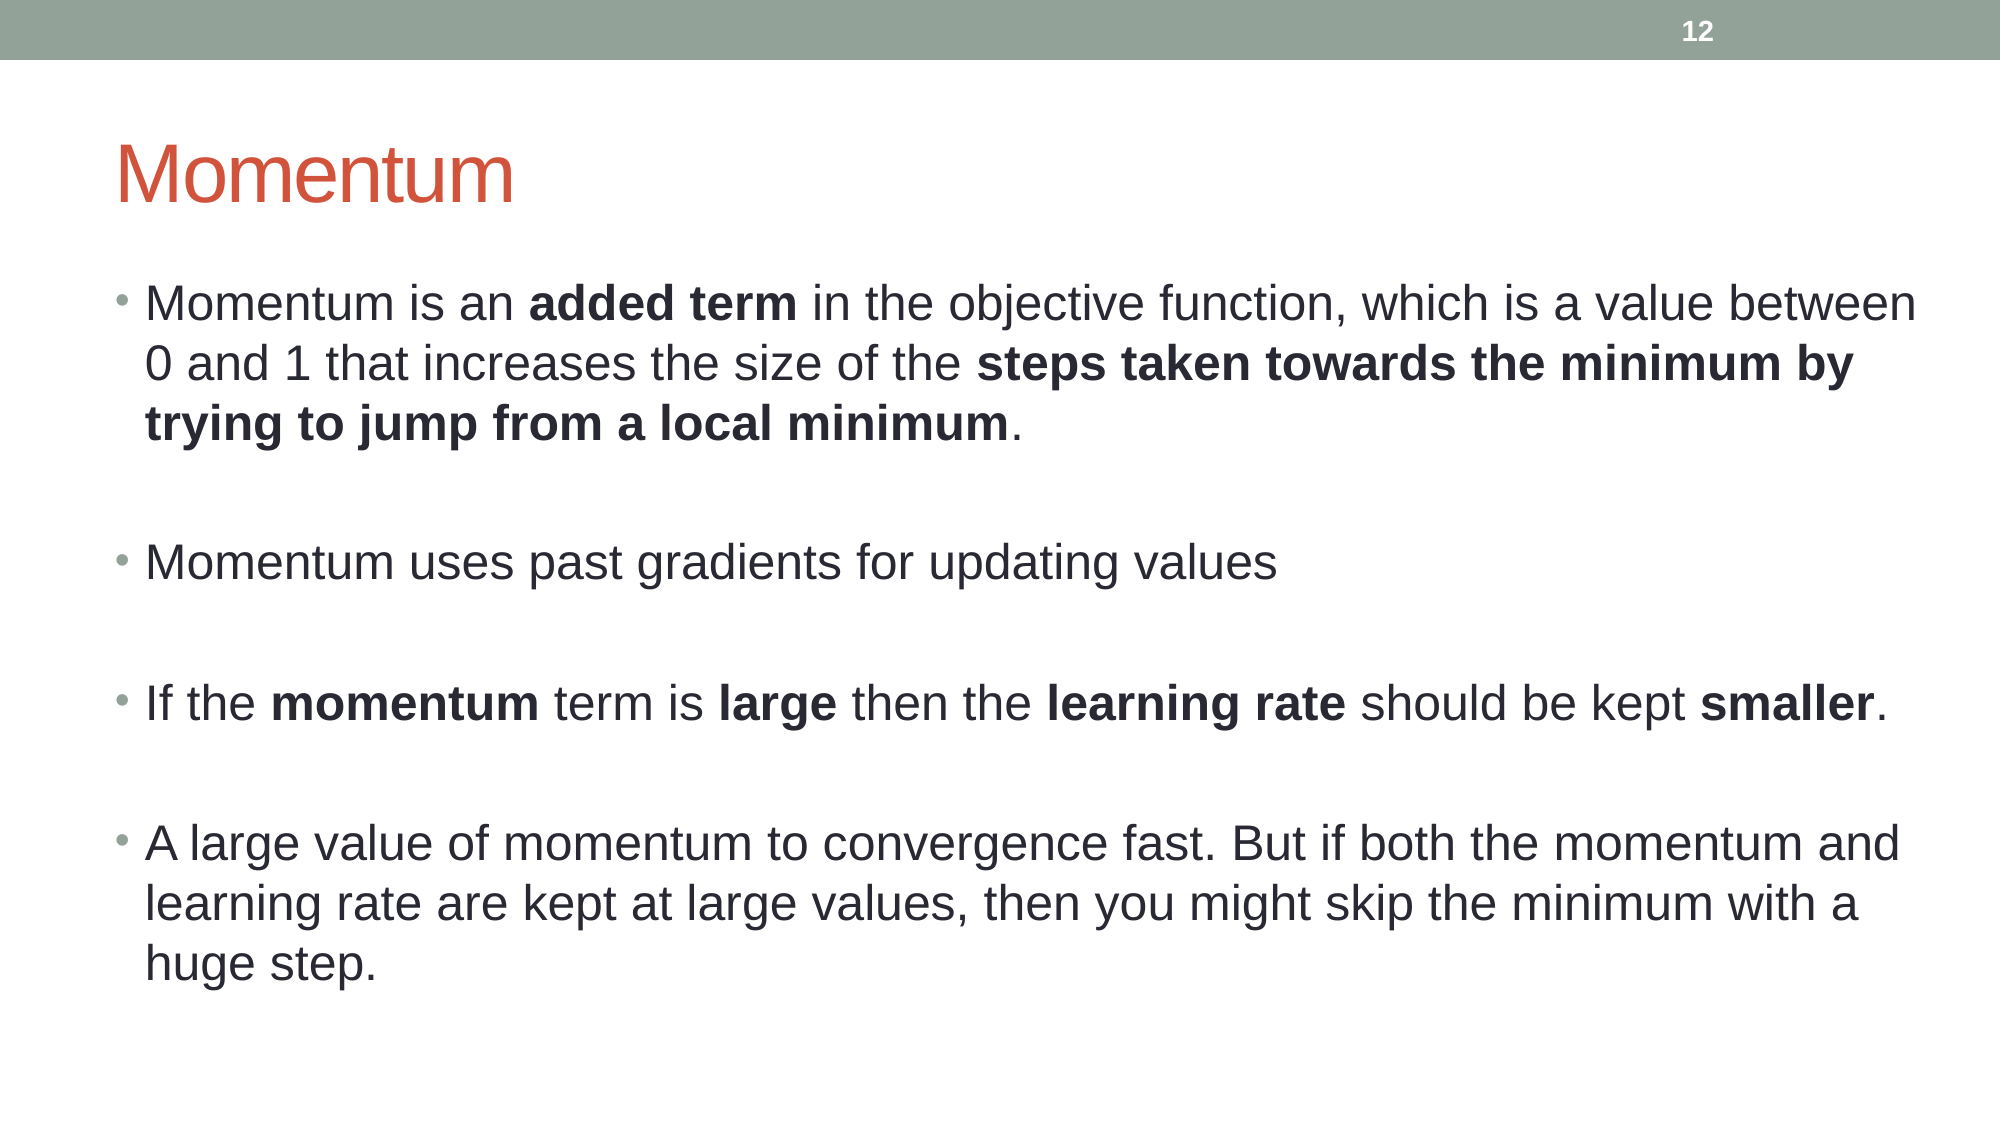

12
# Momentum
Momentum is an added term in the objective function, which is a value between 0 and 1 that increases the size of the steps taken towards the minimum by trying to jump from a local minimum.

Momentum uses past gradients for updating values

If the momentum term is large then the learning rate should be kept smaller.

A large value of momentum to convergence fast. But if both the momentum and learning rate are kept at large values, then you might skip the minimum with a huge step.